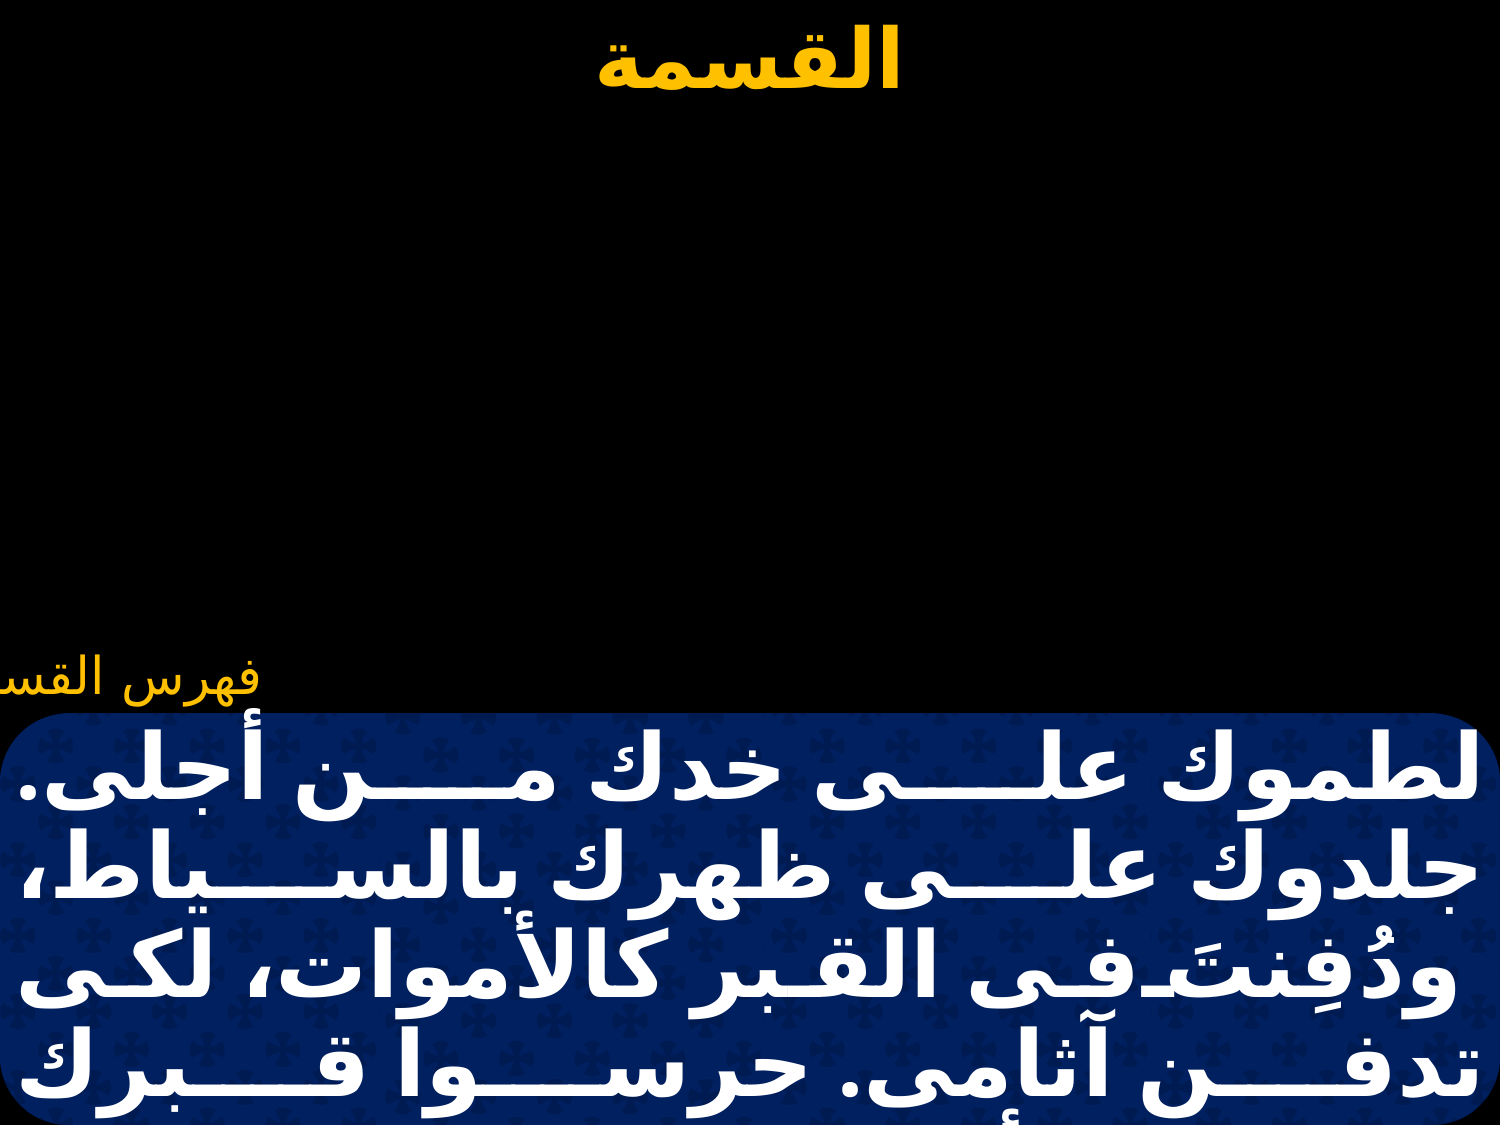

#
لطموك على خدك من أجلى. جلدوك على ظهرك بالسياط، ودُفِنتَ فى القبر كالأموات، لكى تدفن آثامى. حرسوا قبرك وخافوك، لأنك بالحقيقة مخوف جداً على كل الآلهة.